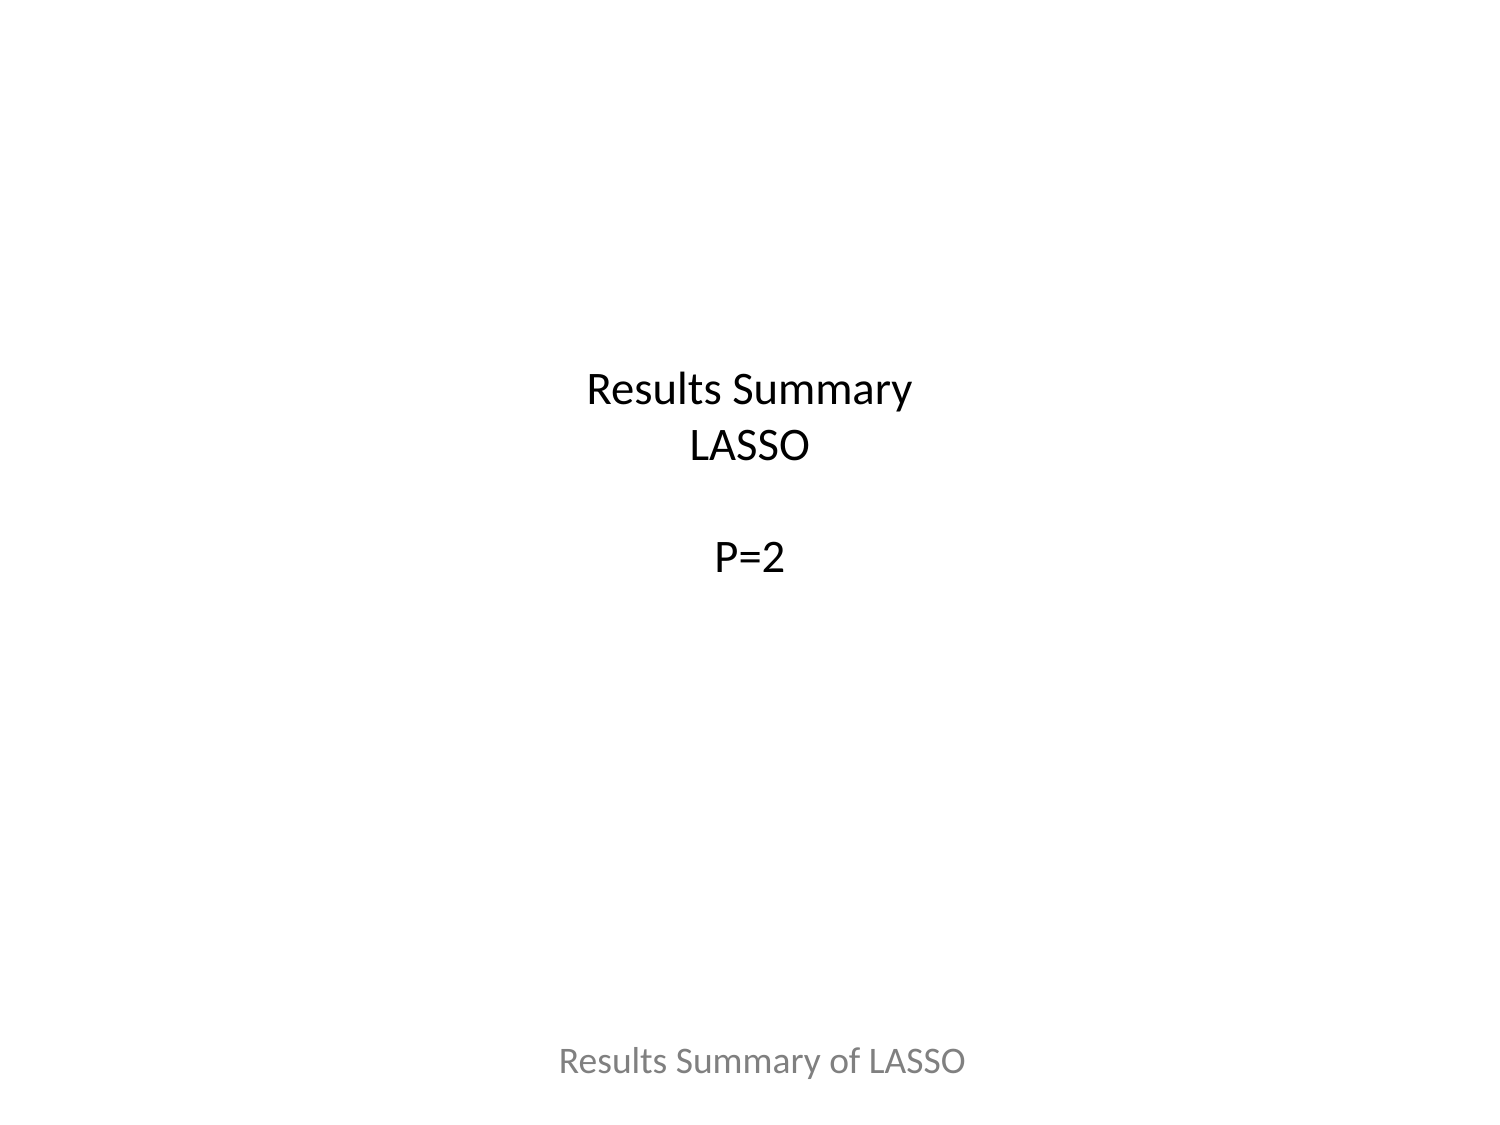

# Results Summary LASSO P=2
Results Summary of LASSO